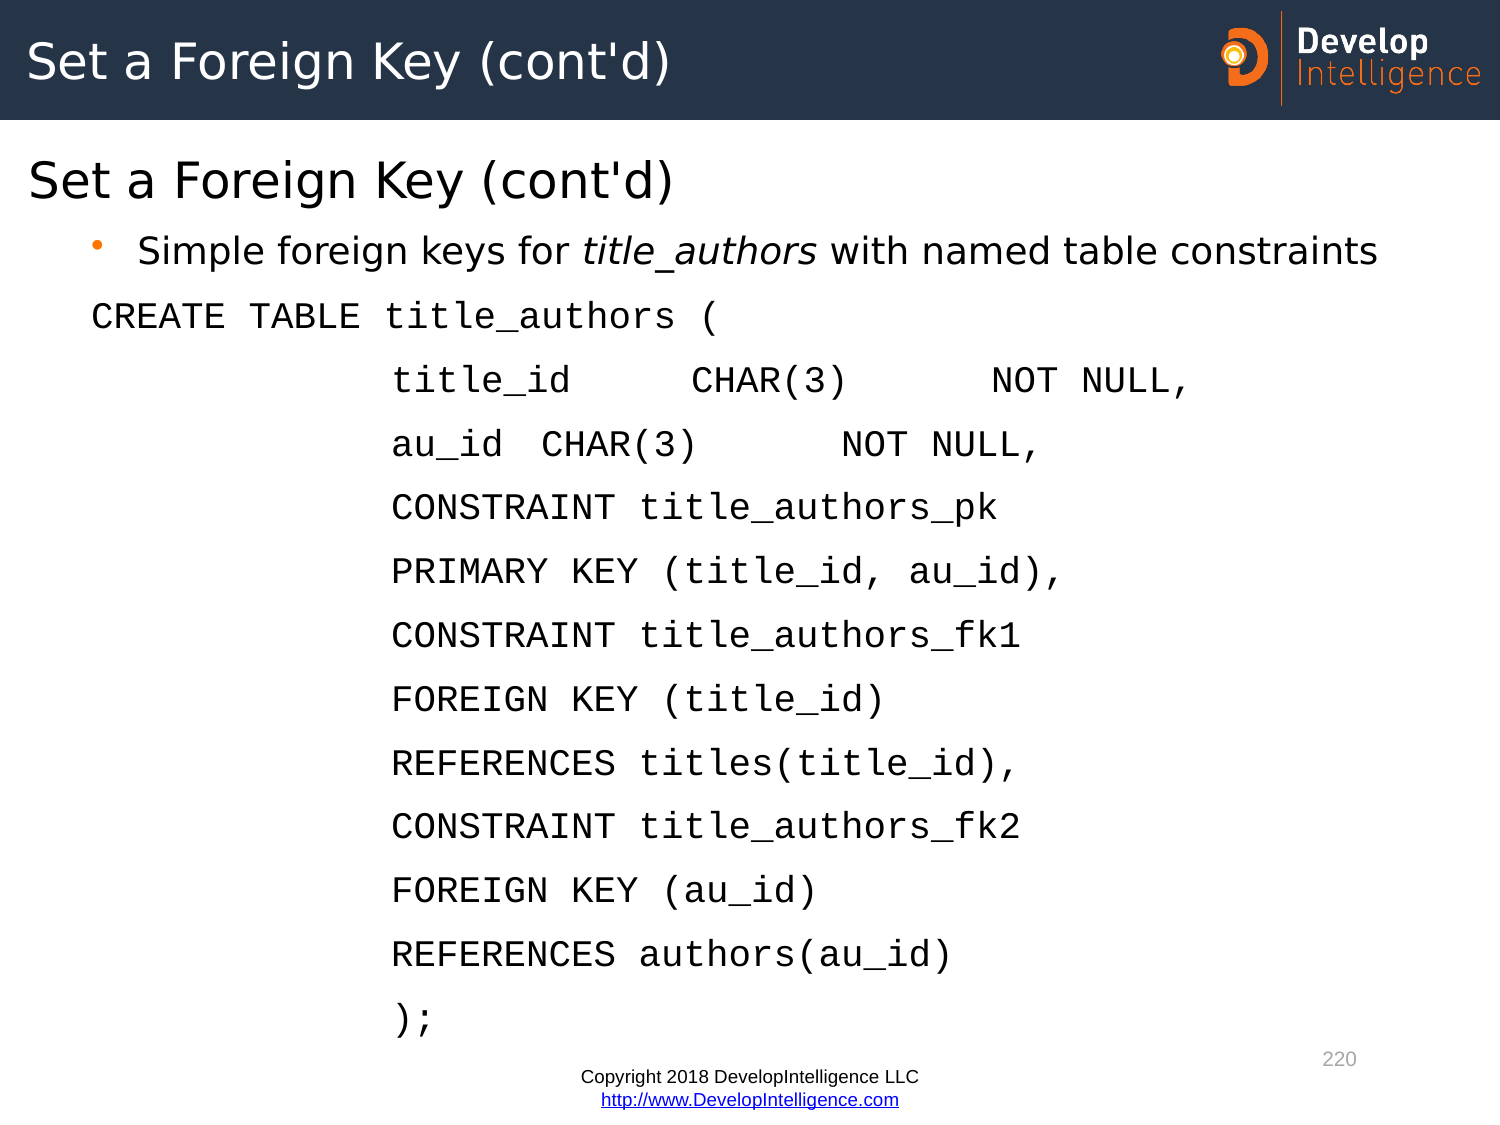

# Set a Foreign Key (cont'd)
Set a Foreign Key (cont'd)
Simple foreign keys for title_authors with named table constraints
CREATE TABLE title_authors (
		title_id	CHAR(3)	NOT NULL,
		au_id	CHAR(3)	NOT NULL,
		CONSTRAINT title_authors_pk
		PRIMARY KEY (title_id, au_id),
		CONSTRAINT title_authors_fk1
		FOREIGN KEY (title_id)
		REFERENCES titles(title_id),
		CONSTRAINT title_authors_fk2
		FOREIGN KEY (au_id)
		REFERENCES authors(au_id)
		);

220